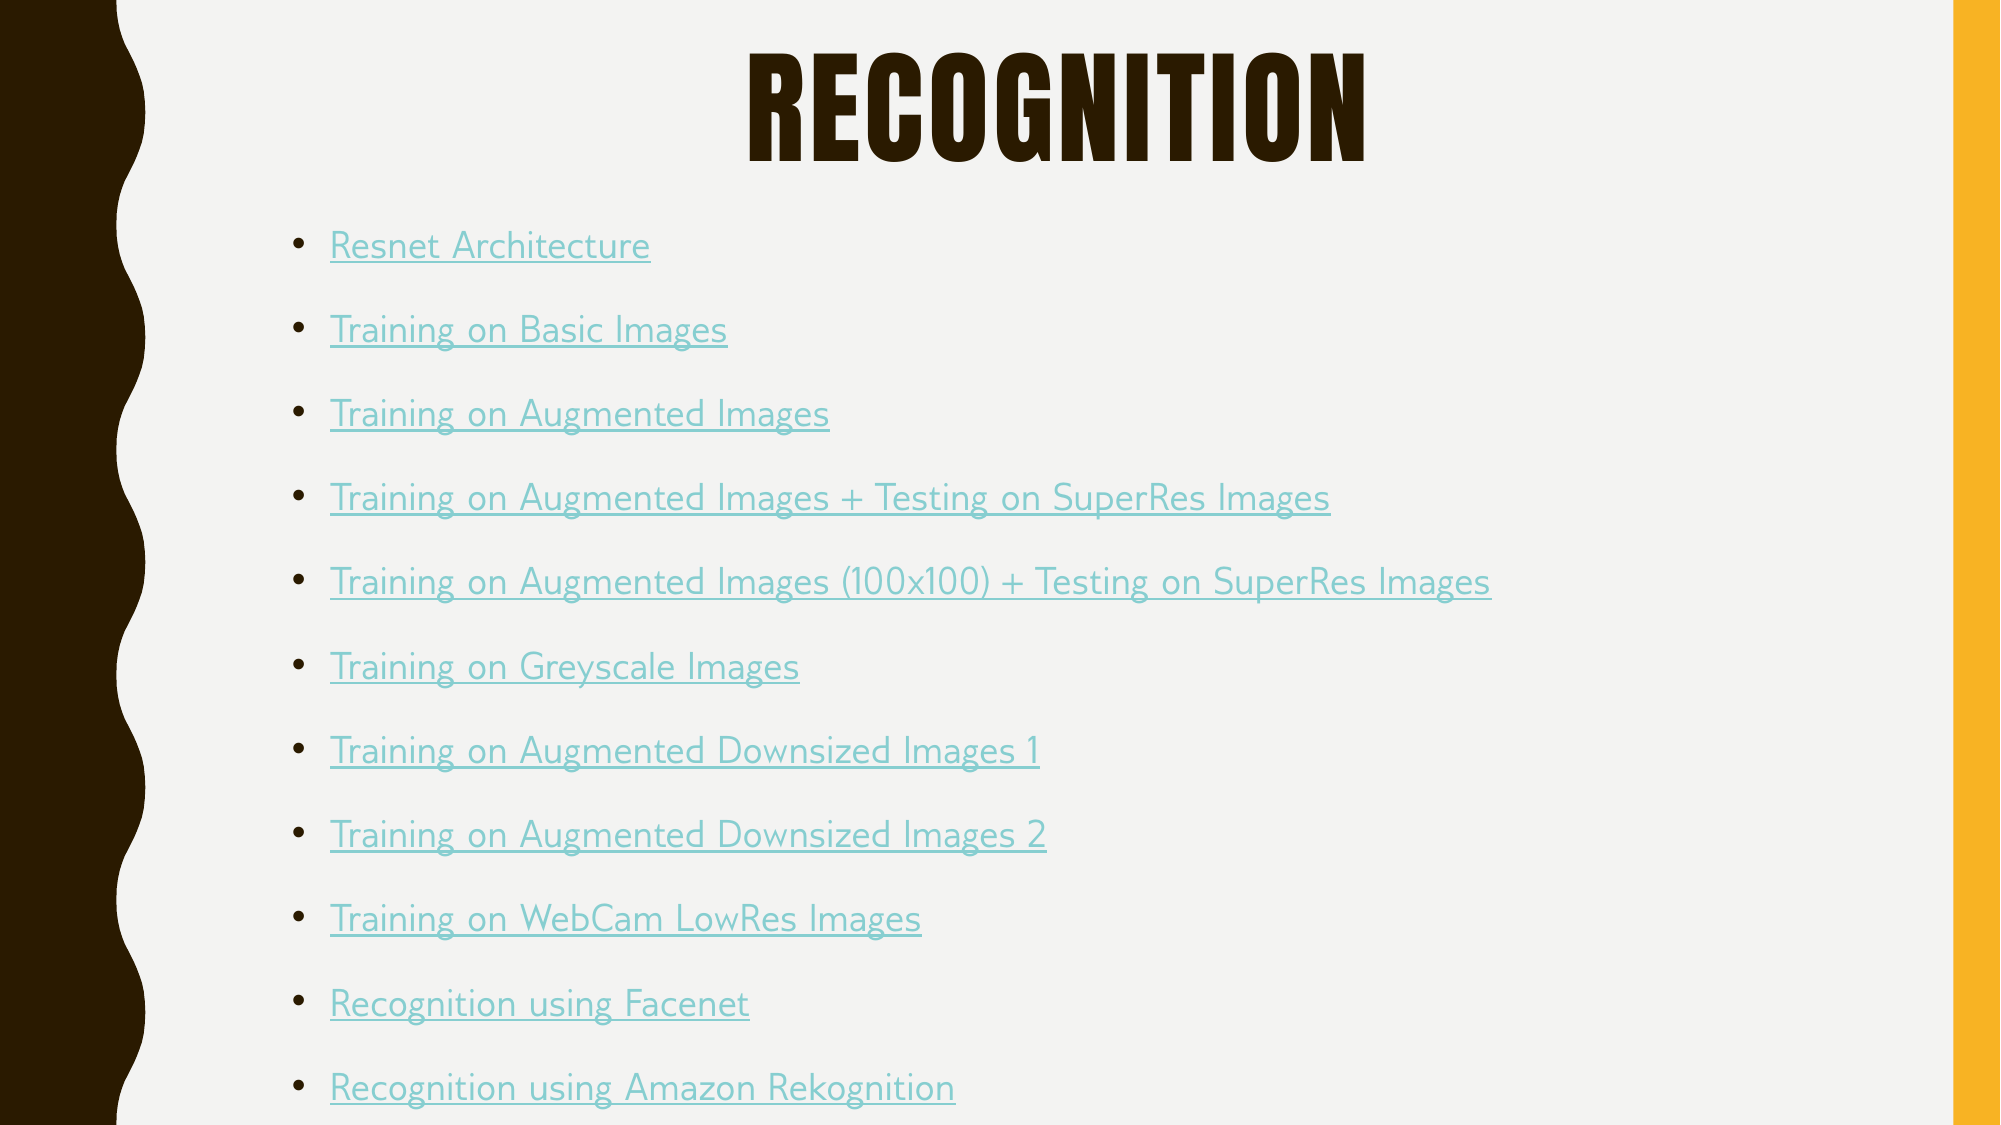

# Recognition
Resnet Architecture
Training on Basic Images
Training on Augmented Images
Training on Augmented Images + Testing on SuperRes Images
Training on Augmented Images (100x100) + Testing on SuperRes Images
Training on Greyscale Images
Training on Augmented Downsized Images 1
Training on Augmented Downsized Images 2
Training on WebCam LowRes Images
Recognition using Facenet
Recognition using Amazon Rekognition